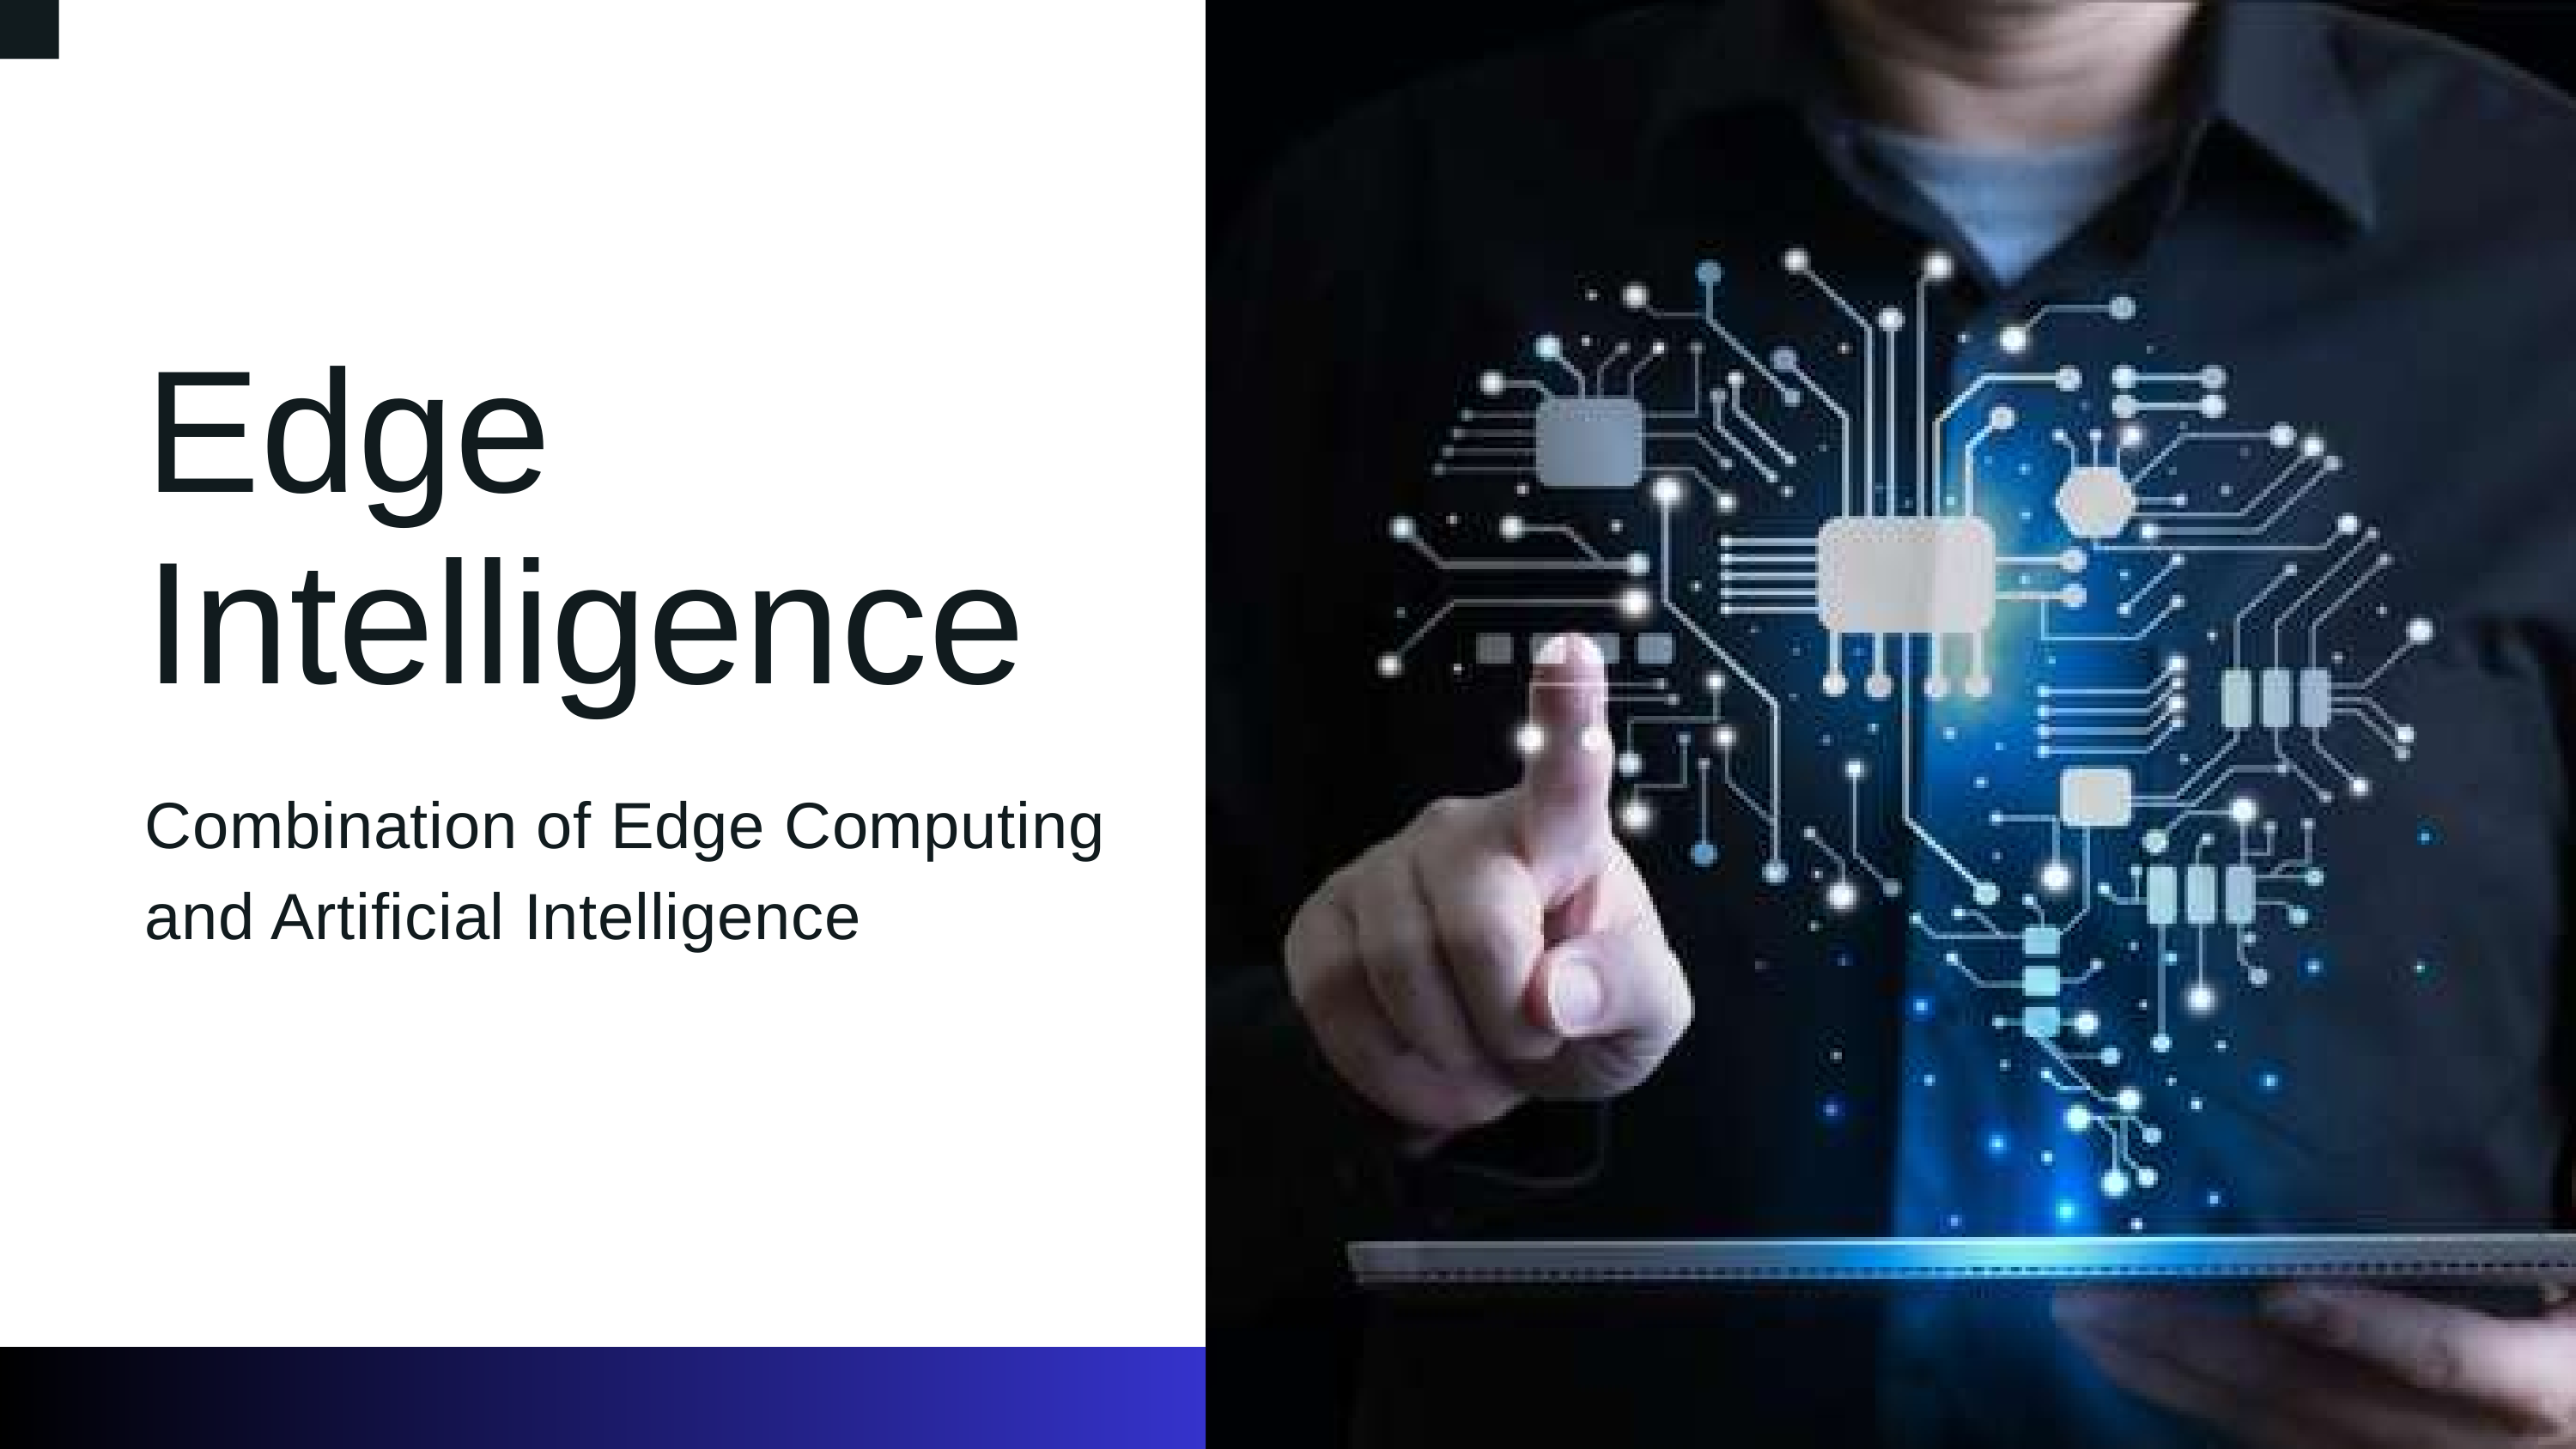

Edge Intelligence
Combination of Edge Computing and Artificial Intelligence